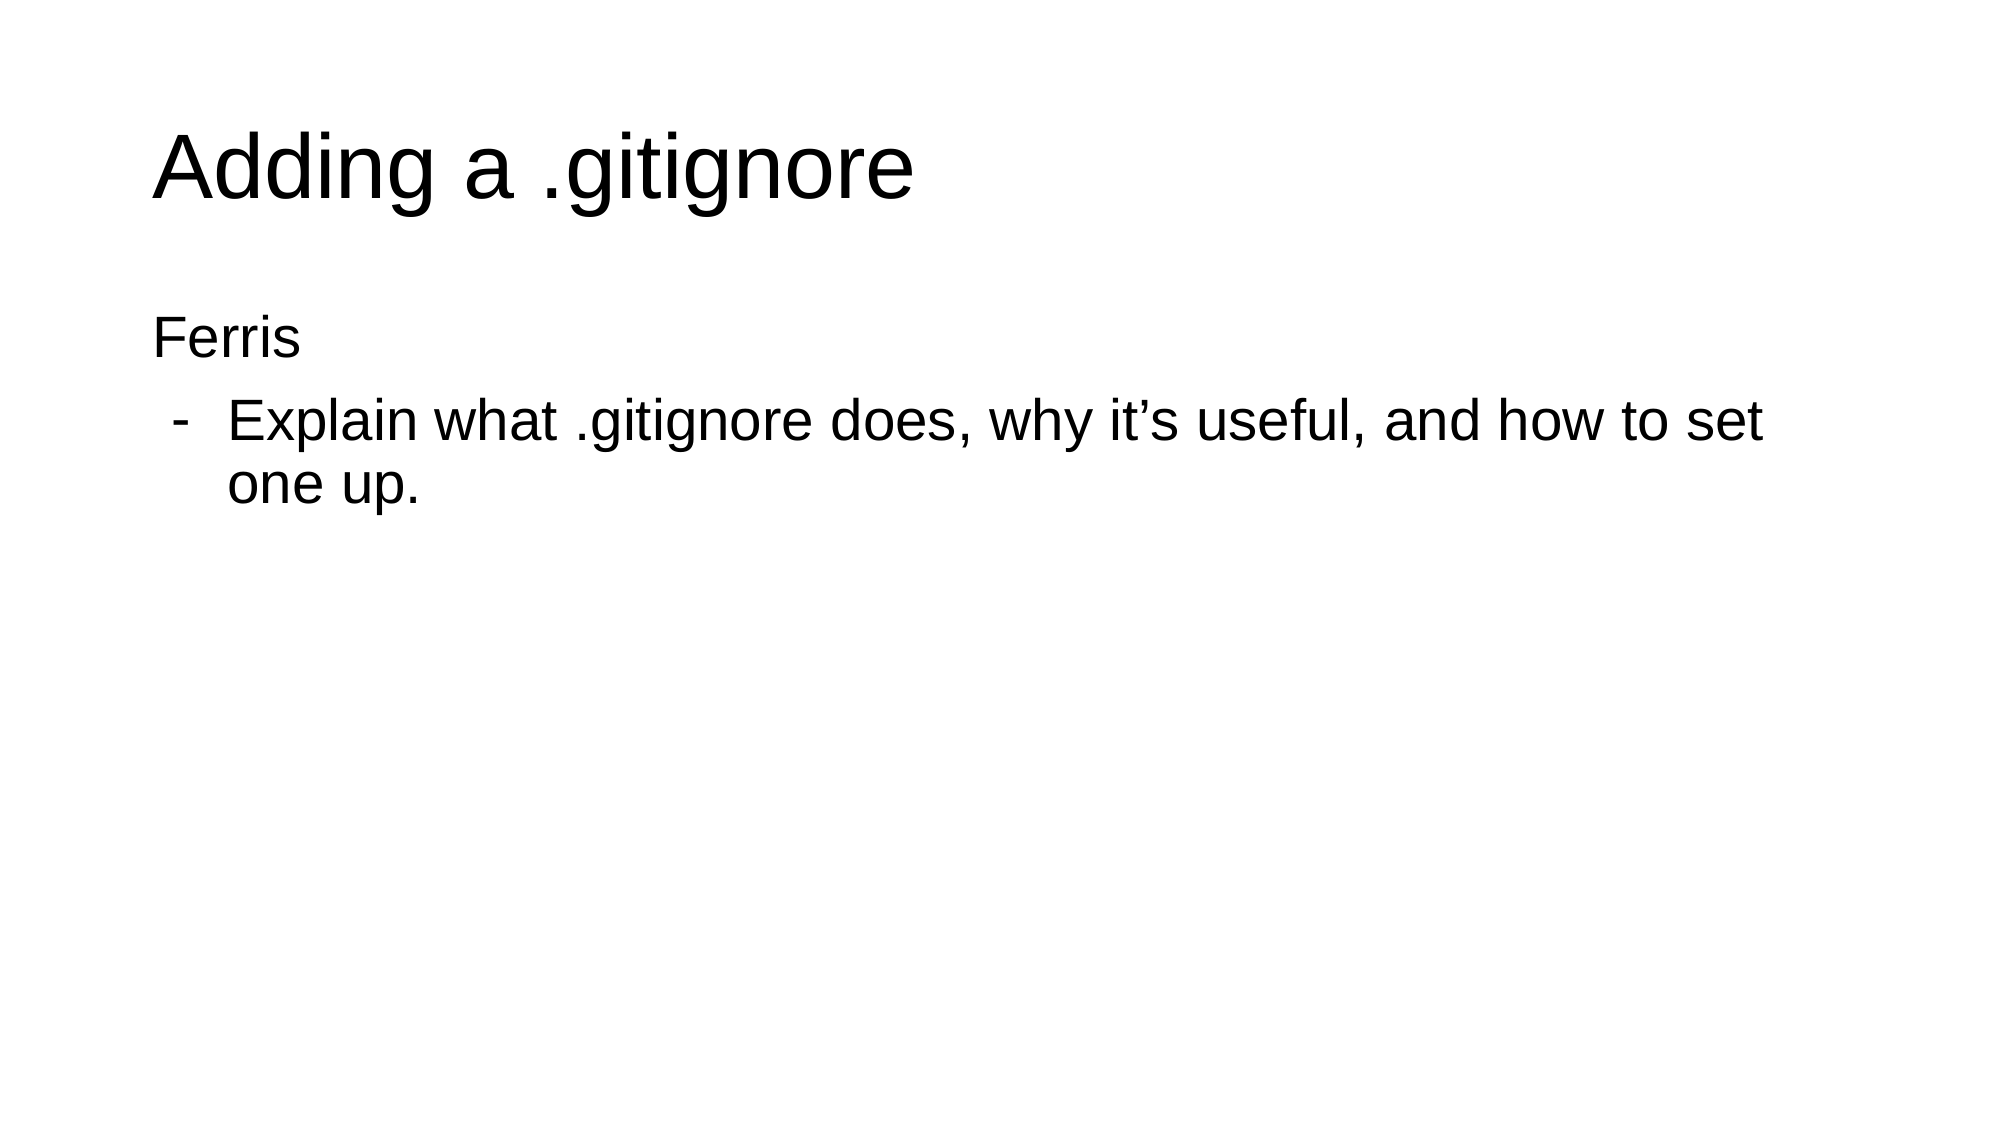

# Adding a .gitignore
Ferris
Explain what .gitignore does, why it’s useful, and how to set one up.